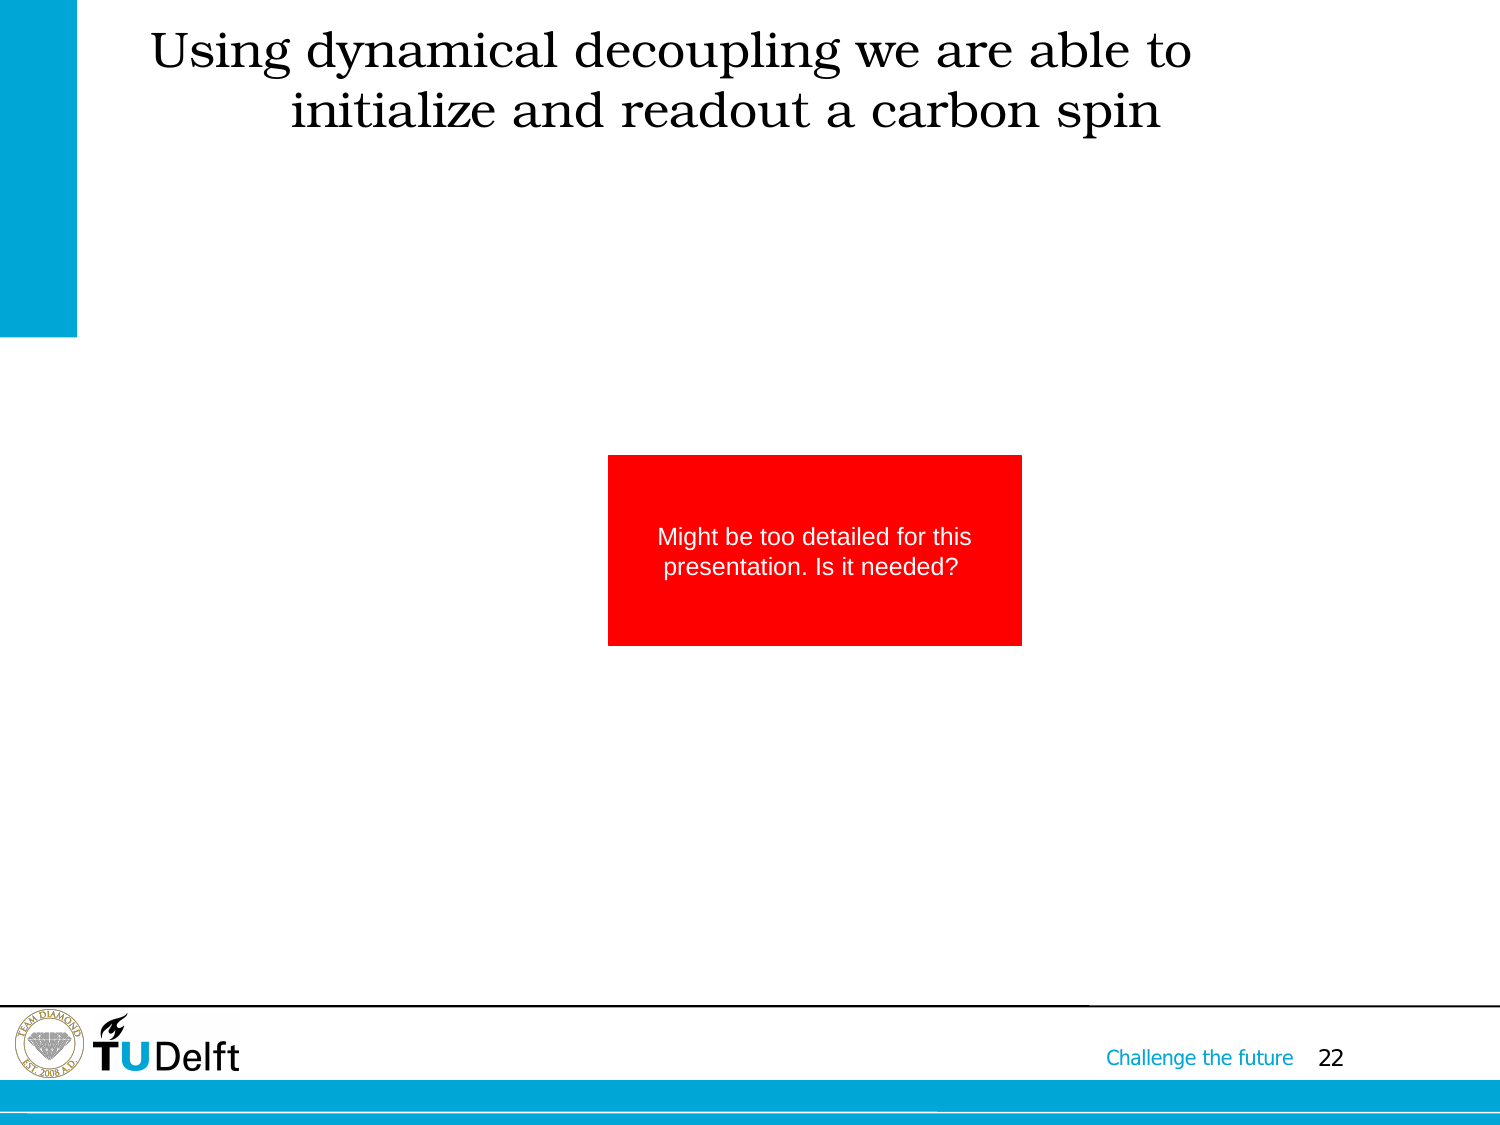

# Using dynamical decoupling we are able to initialize and readout a carbon spin

Might be too detailed for this presentation. Is it needed?